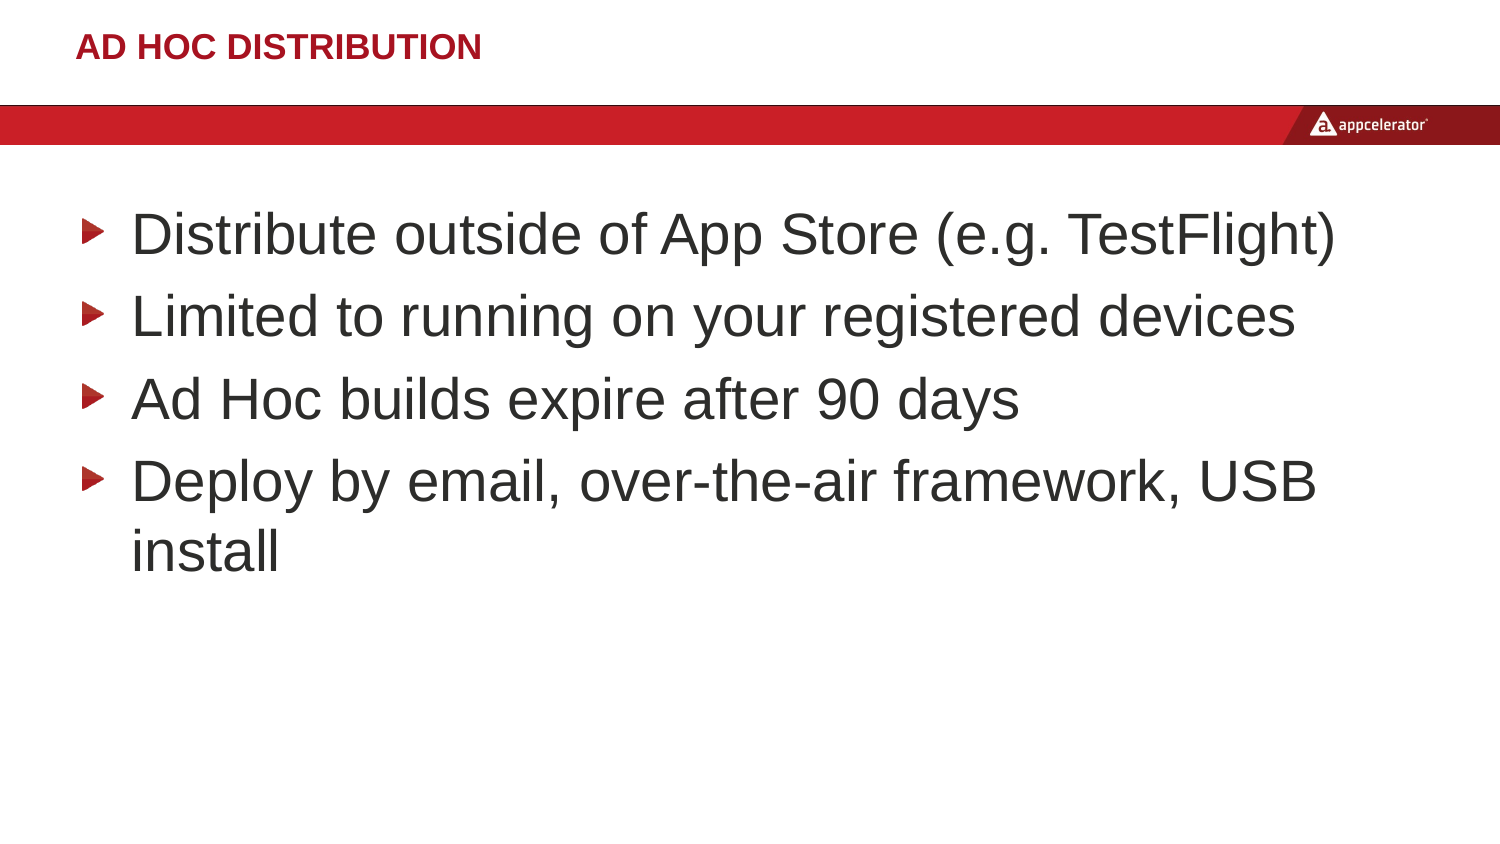

# Ad Hoc distribution
Distribute outside of App Store (e.g. TestFlight)
Limited to running on your registered devices
Ad Hoc builds expire after 90 days
Deploy by email, over-the-air framework, USB install